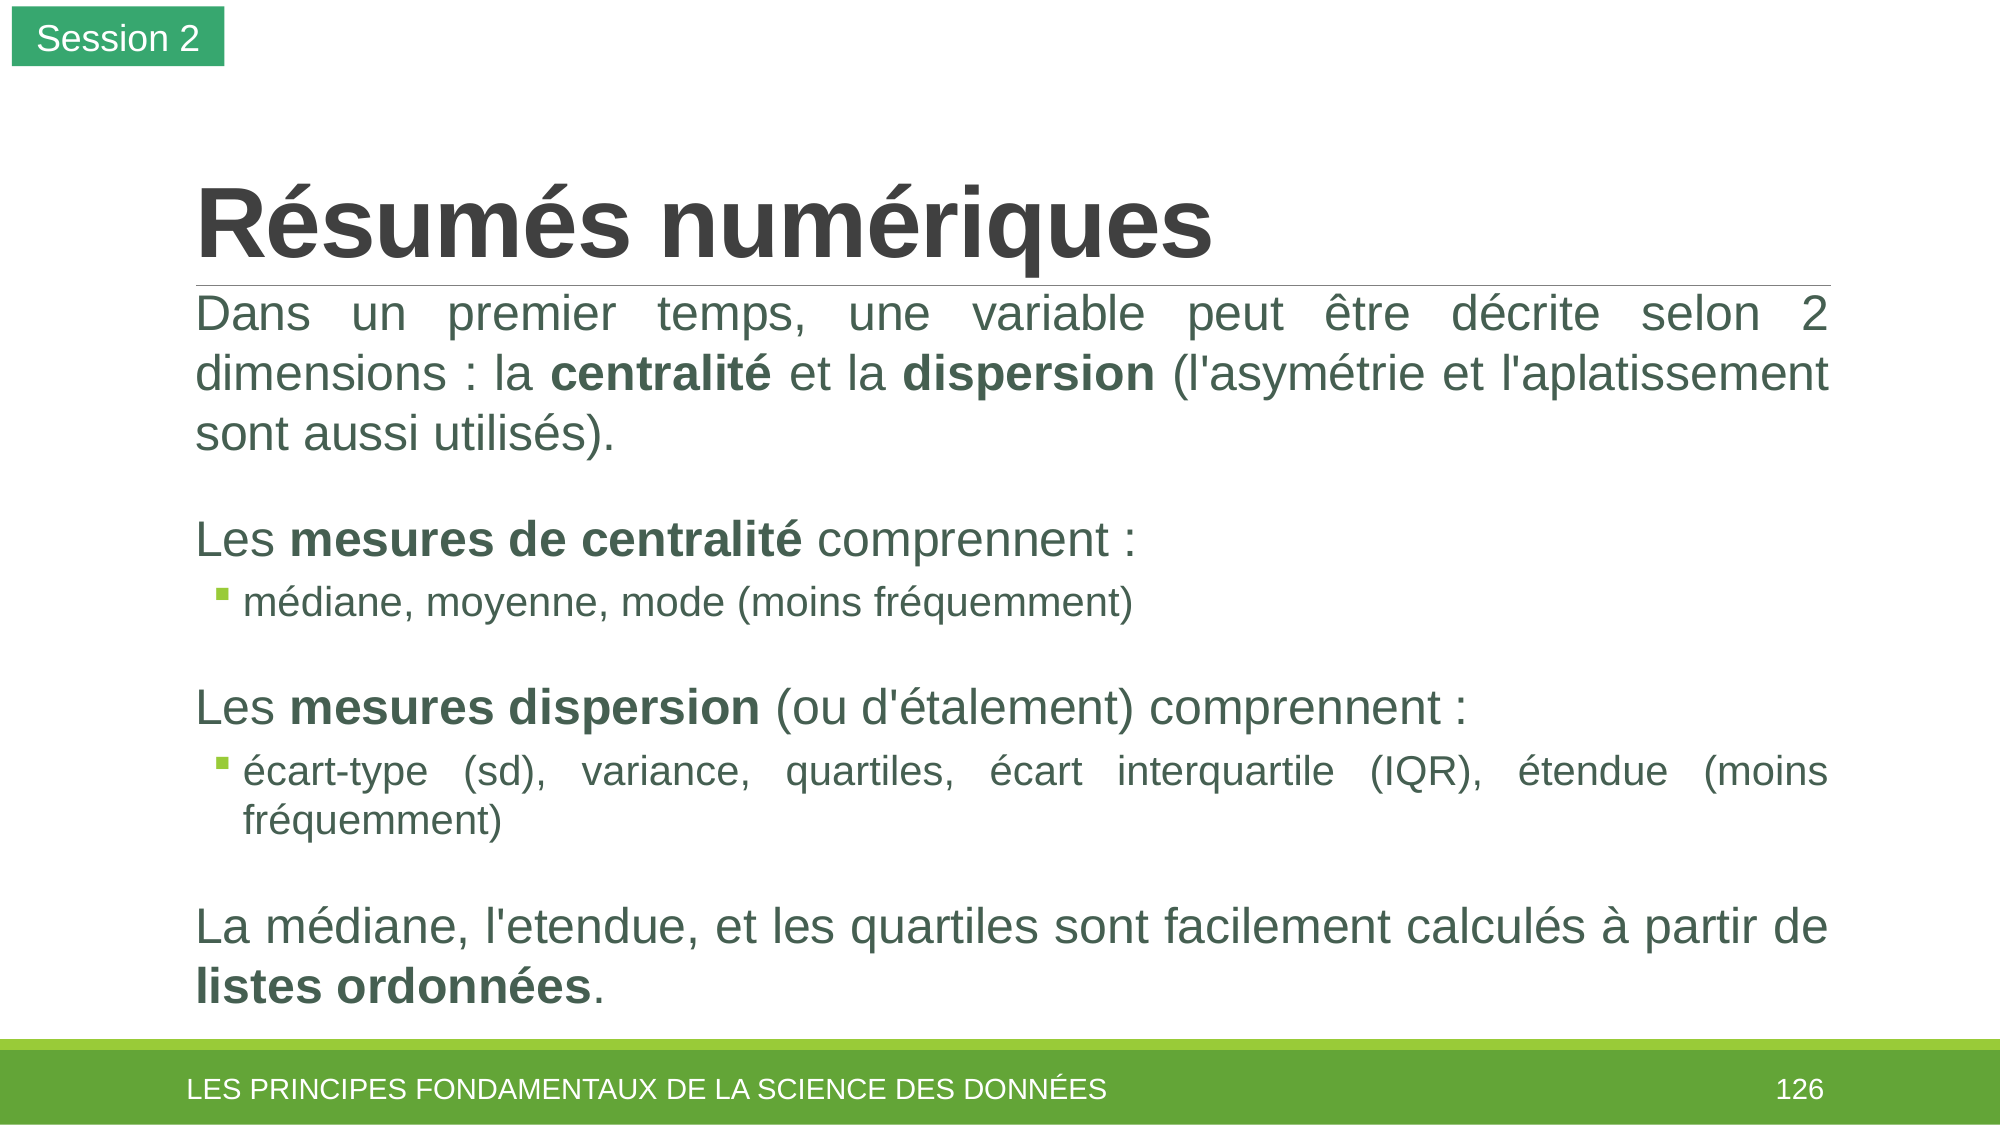

Session 2
# Résumés numériques
Dans un premier temps, une variable peut être décrite selon 2 dimensions : la centralité et la dispersion (l'asymétrie et l'aplatissement sont aussi utilisés).
Les mesures de centralité comprennent :
médiane, moyenne, mode (moins fréquemment)
Les mesures dispersion (ou d'étalement) comprennent :
écart-type (sd), variance, quartiles, écart interquartile (IQR), étendue (moins fréquemment)
La médiane, l'etendue, et les quartiles sont facilement calculés à partir de listes ordonnées.
LES PRINCIPES FONDAMENTAUX DE LA SCIENCE DES DONNÉES
126